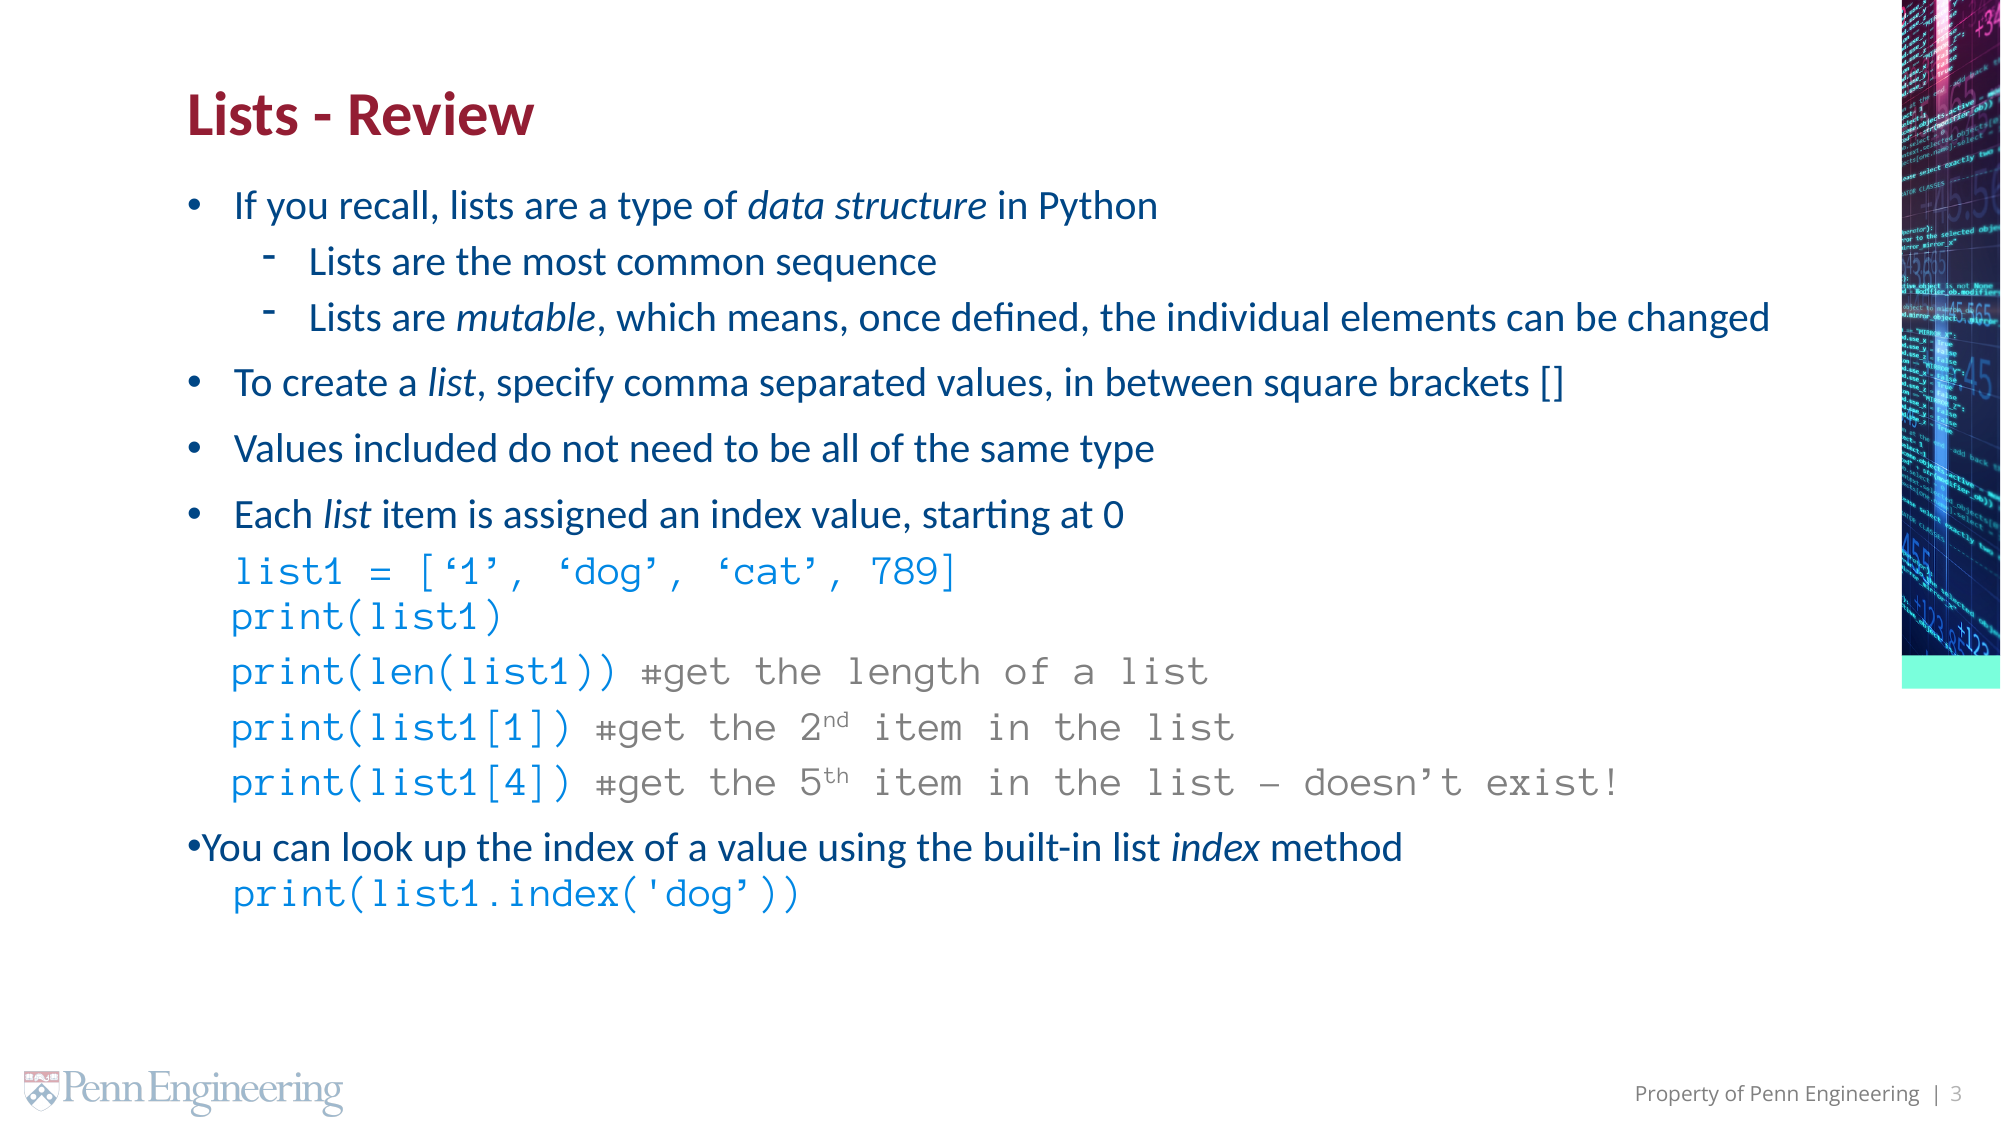

# Lists - Review
If you recall, lists are a type of data structure in Python
Lists are the most common sequence
Lists are mutable, which means, once defined, the individual elements can be changed
To create a list, specify comma separated values, in between square brackets []
Values included do not need to be all of the same type
Each list item is assigned an index value, starting at 0
     list1 = [‘1’, ‘dog’, ‘cat’, 789]
  print(list1)
  print(len(list1)) #get the length of a list
  print(list1[1]) #get the 2nd item in the list
  print(list1[4]) #get the 5th item in the list – doesn’t exist!
You can look up the index of a value using the built-in list index method
    print(list1.index('dog’))

3